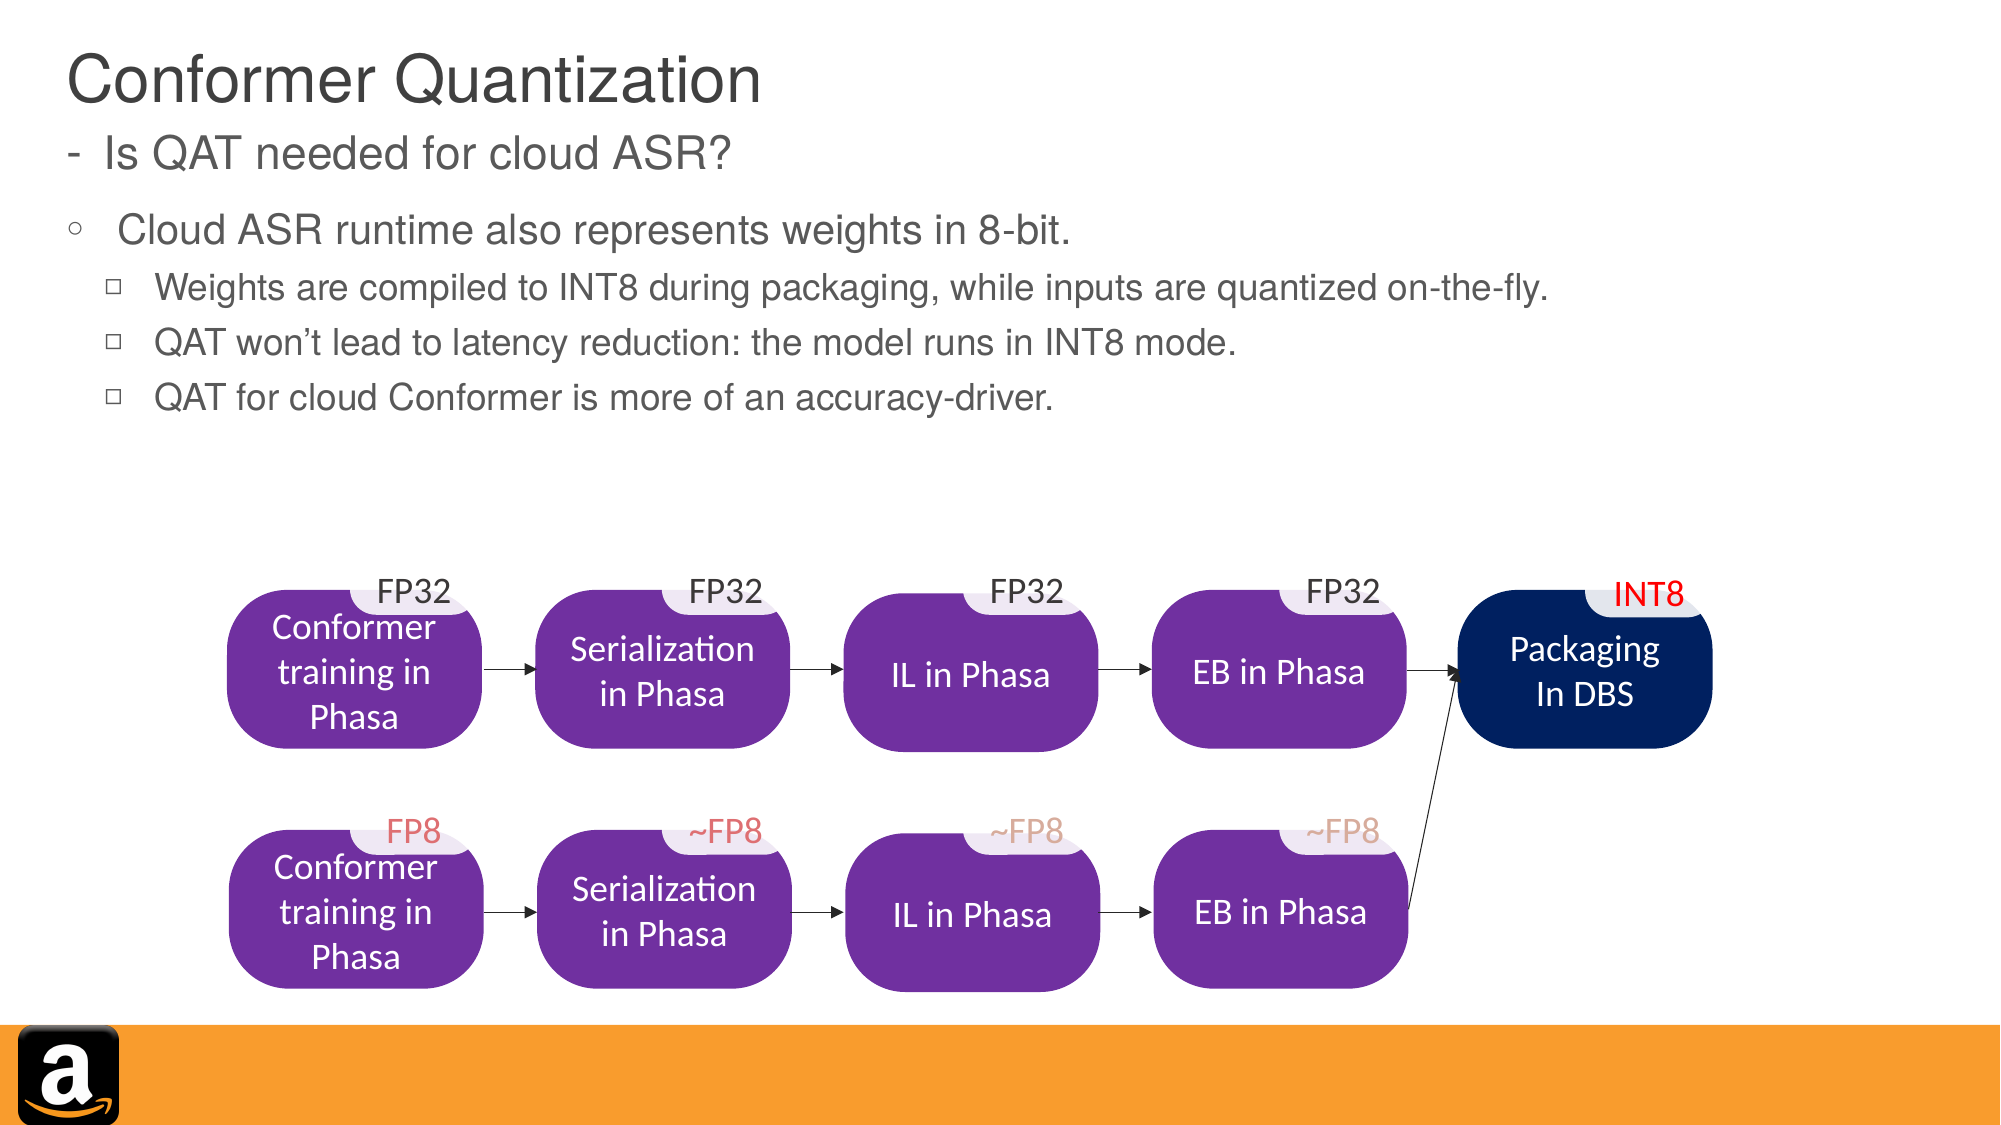

# Conformer Quantization
Is QAT needed for cloud ASR?
Cloud ASR runtime also represents weights in 8-bit.
Weights are compiled to INT8 during packaging, while inputs are quantized on-the-fly.
QAT won’t lead to latency reduction: the model runs in INT8 mode.
QAT for cloud Conformer is more of an accuracy-driver.
FP32
Conformer training in Phasa
FP32
Serialization in Phasa
FP32
IL in Phasa
FP32
EB in Phasa
INT8
Packaging
In DBS
FP8
~FP8
~FP8
~FP8
Conformer training in Phasa
Serialization in Phasa
EB in Phasa
IL in Phasa